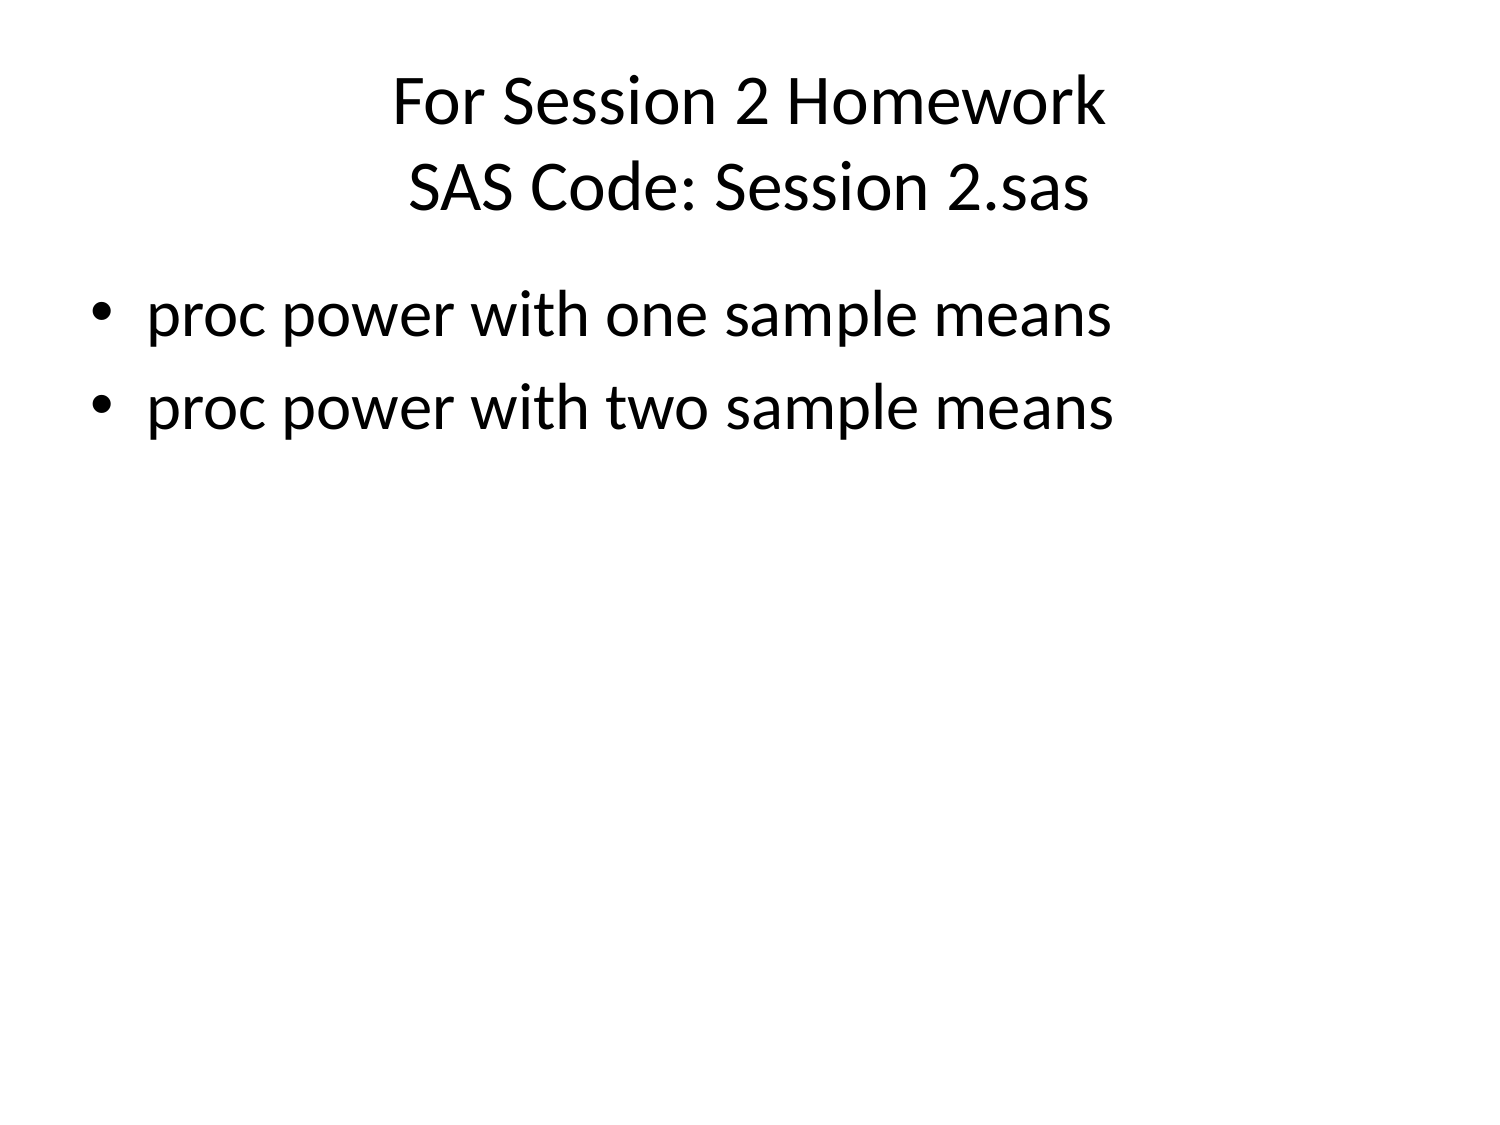

# For Session 2 Homework SAS Code: Session 2.sas
proc power with one sample means
proc power with two sample means